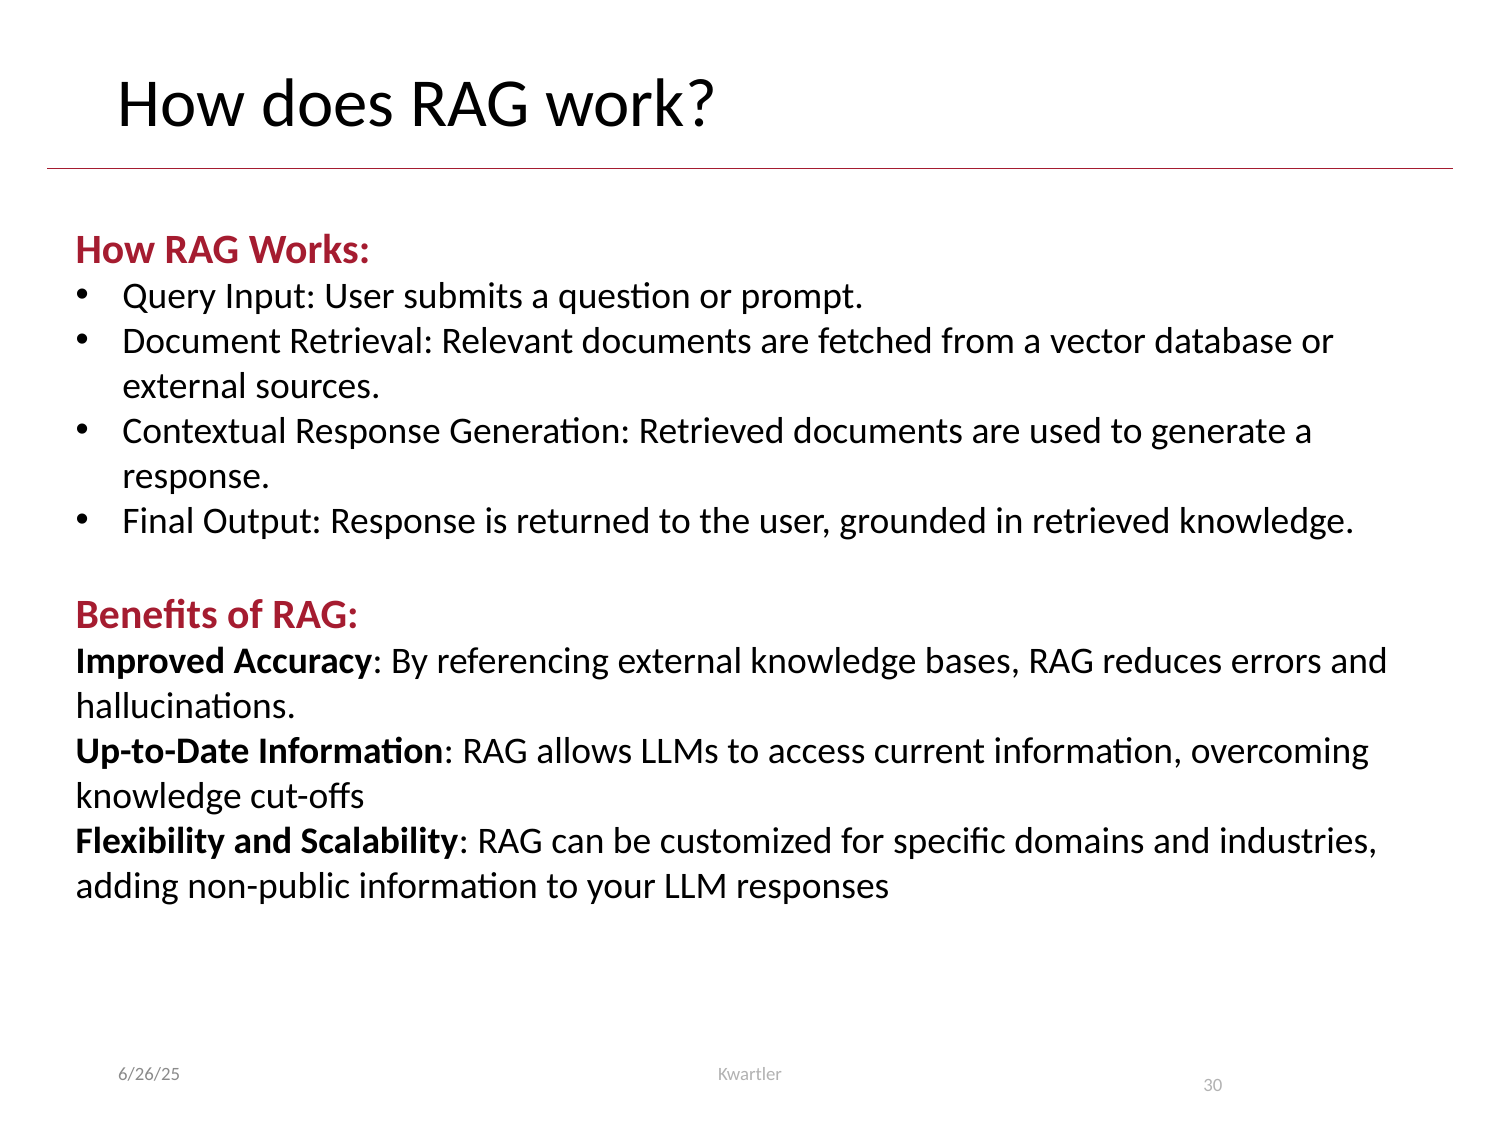

# How does RAG work?
How RAG Works:
Query Input: User submits a question or prompt.
Document Retrieval: Relevant documents are fetched from a vector database or external sources.
Contextual Response Generation: Retrieved documents are used to generate a response.
Final Output: Response is returned to the user, grounded in retrieved knowledge.

Benefits of RAG:
Improved Accuracy: By referencing external knowledge bases, RAG reduces errors and hallucinations.
Up-to-Date Information: RAG allows LLMs to access current information, overcoming knowledge cut-offs
Flexibility and Scalability: RAG can be customized for specific domains and industries, adding non-public information to your LLM responses
6/26/25
Kwartler
30